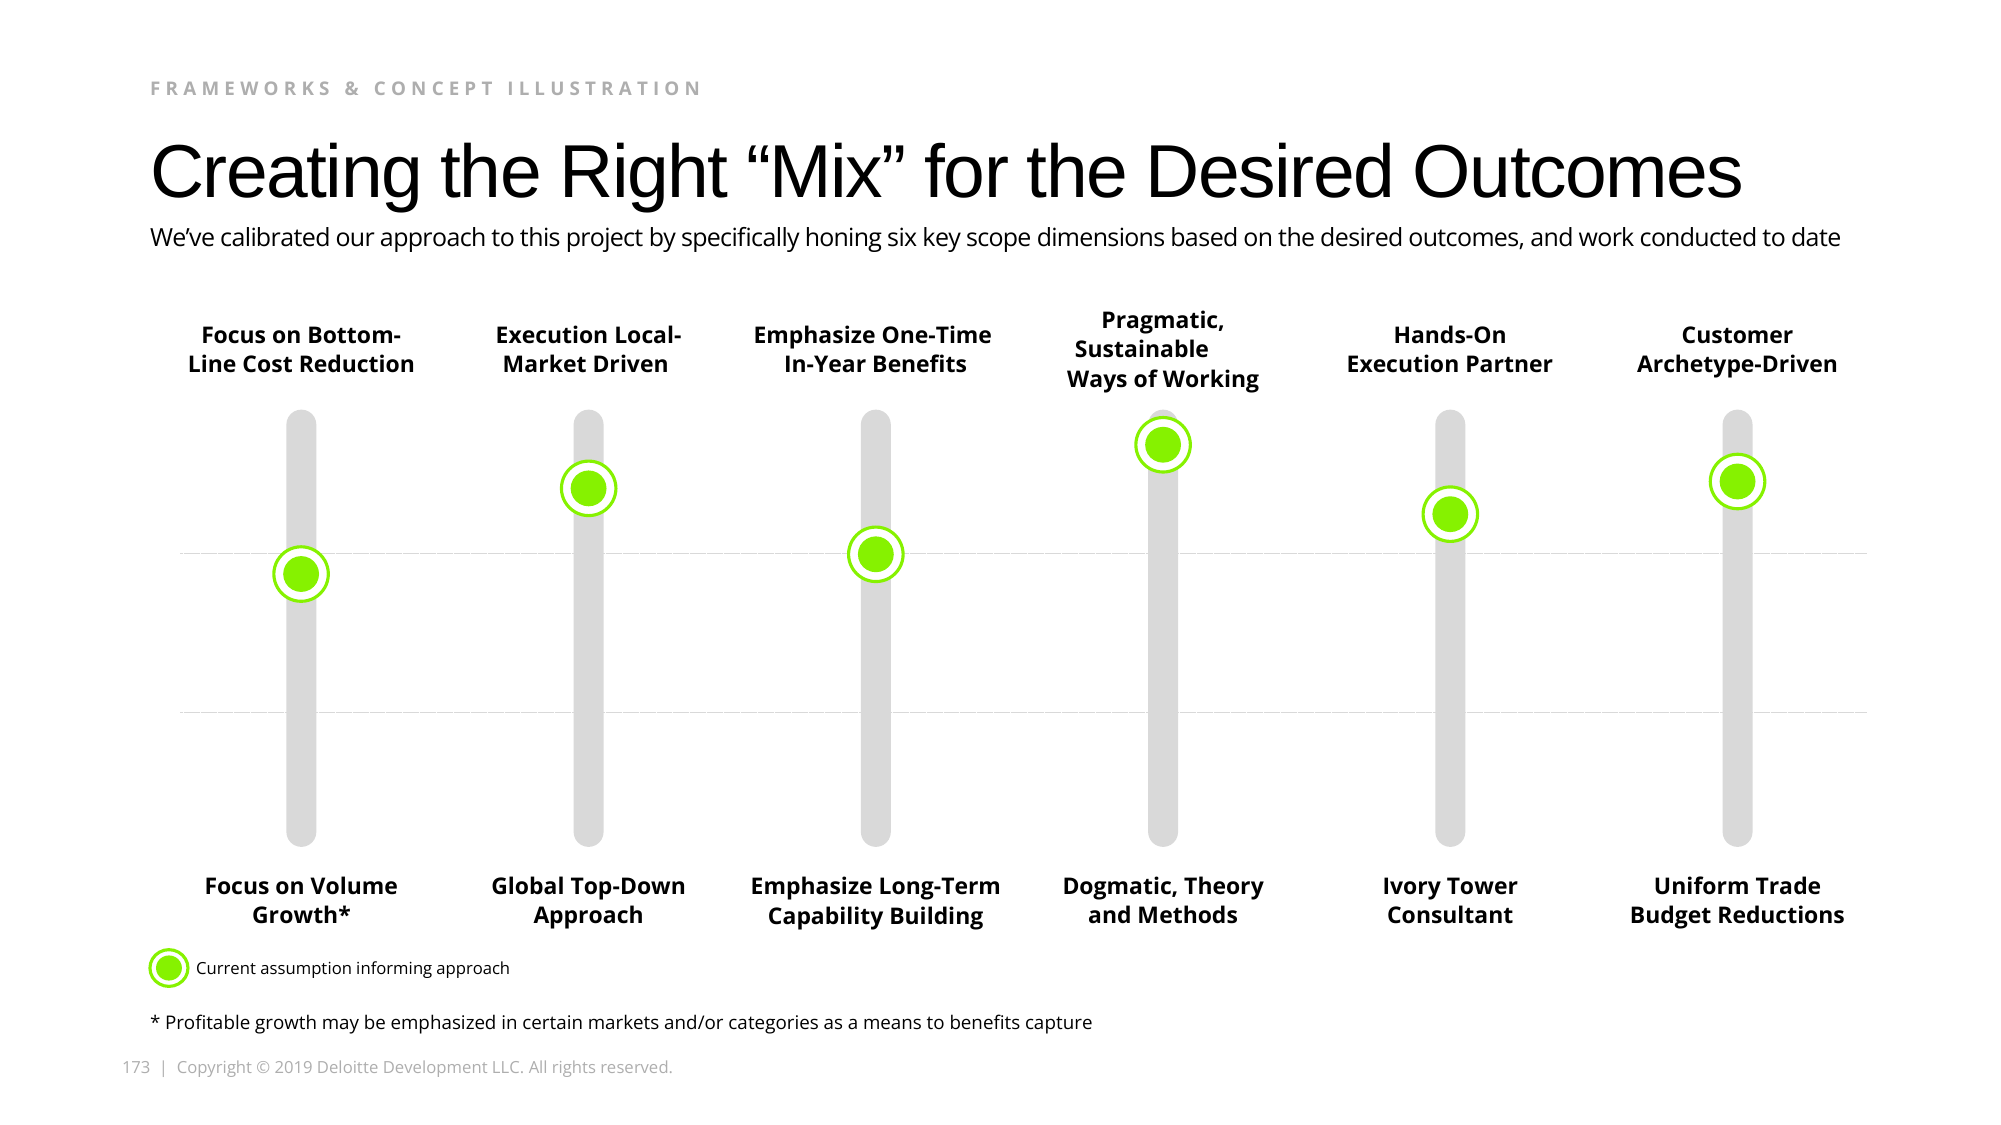

FRAMEWORKS & CONCEPT ILLUSTRATION

# Creating the Right “Mix” for the Desired Outcomes

We’ve calibrated our approach to this project by specifically honing six key scope dimensions based on the desired outcomes, and work conducted to date

Focus on Bottom-Line Cost Reduction
Execution Local-Market Driven
Emphasize One-Time  In-Year Benefits
Pragmatic, Sustainable        Ways of Working
Hands-On Execution Partner
Customer Archetype-Driven

Focus on Volume Growth*
Global Top-Down Approach
Dogmatic, Theory and Methods
Ivory Tower Consultant
Uniform Trade Budget Reductions
Emphasize Long-Term Capability Building

Current assumption informing approach
* Profitable growth may be emphasized in certain markets and/or categories as a means to benefits capture